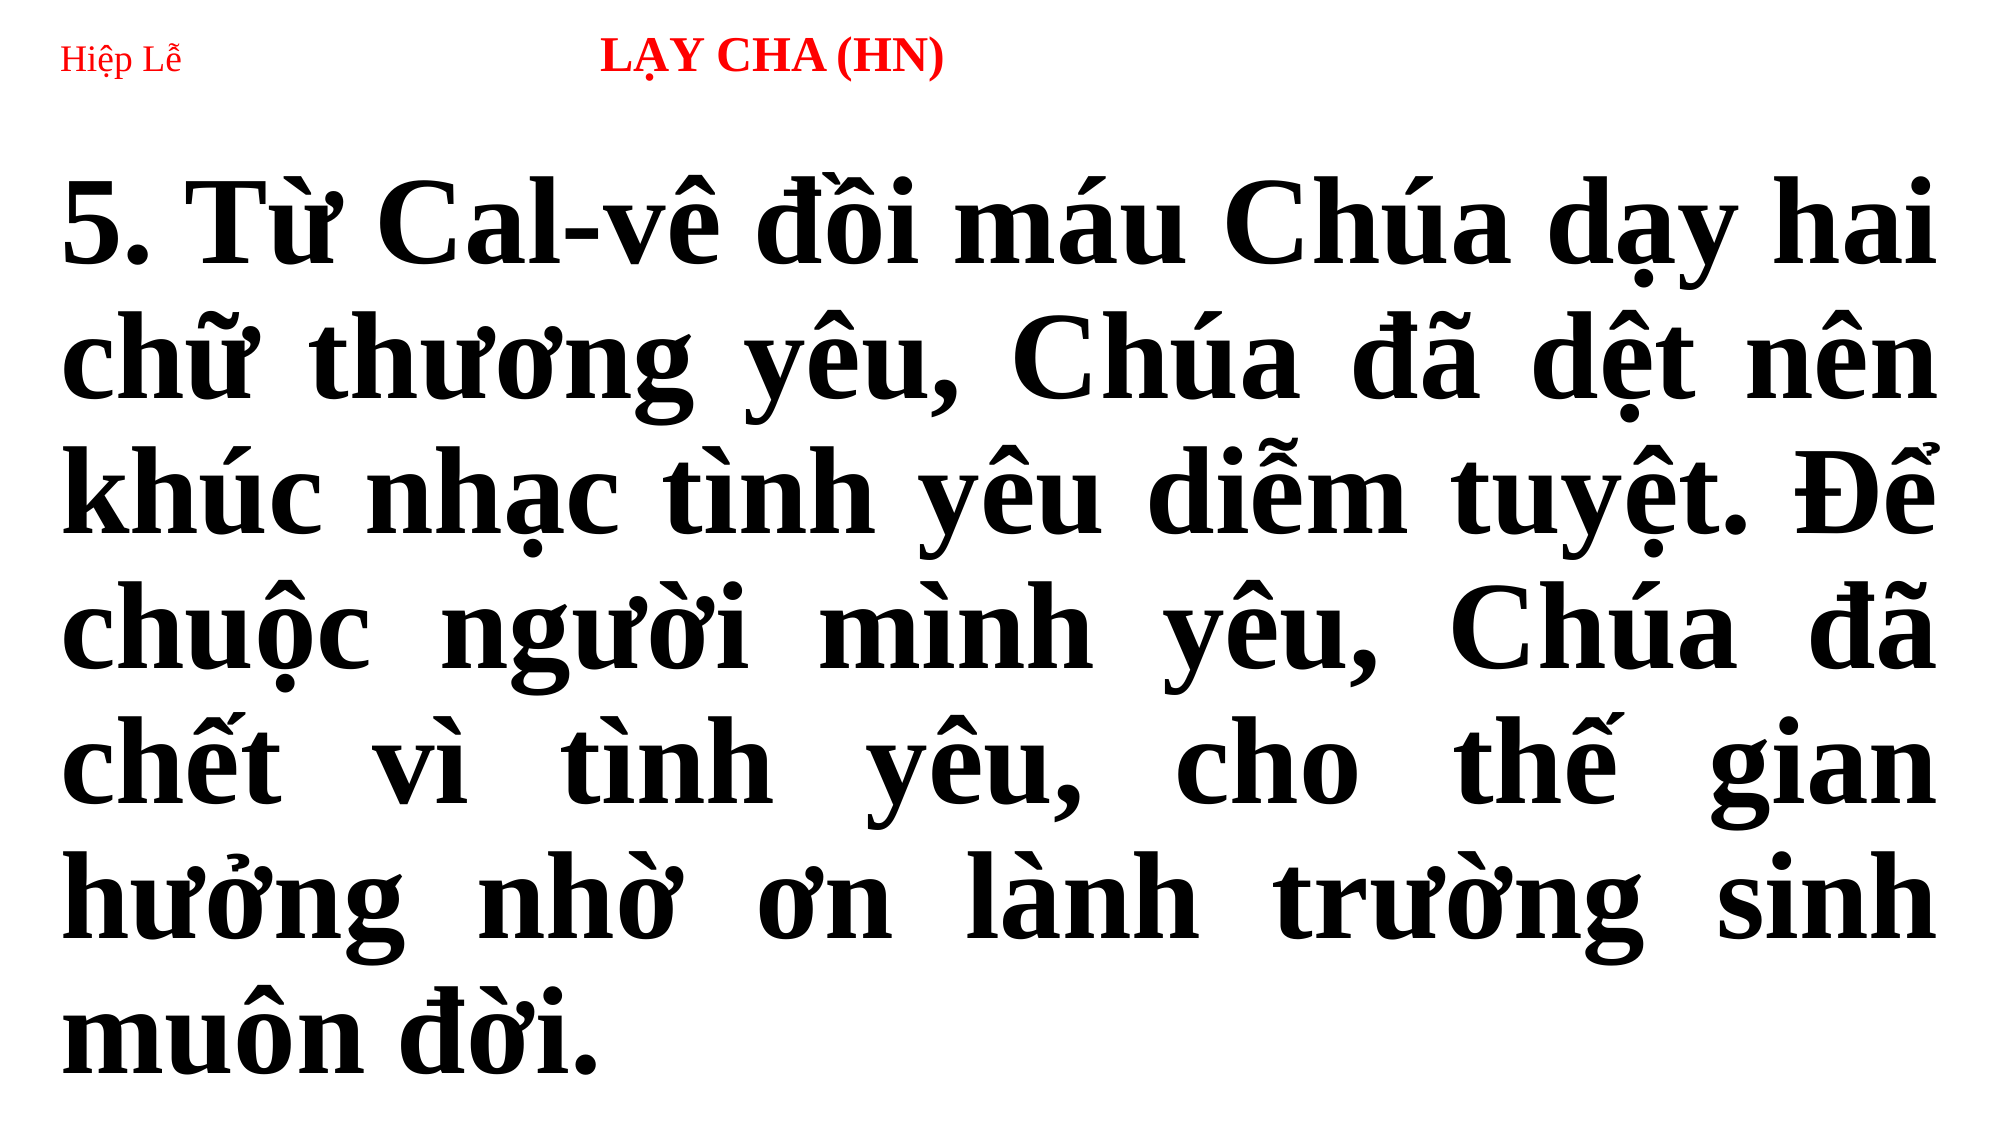

# Hiệp Lễ                                            LẠY CHA (HN)
5. Từ Cal-vê đồi máu Chúa dạy hai chữ thương yêu, Chúa đã dệt nên khúc nhạc tình yêu diễm tuyệt. Để chuộc người mình yêu, Chúa đã chết vì tình yêu, cho thế gian hưởng nhờ ơn lành trường sinh muôn đời.